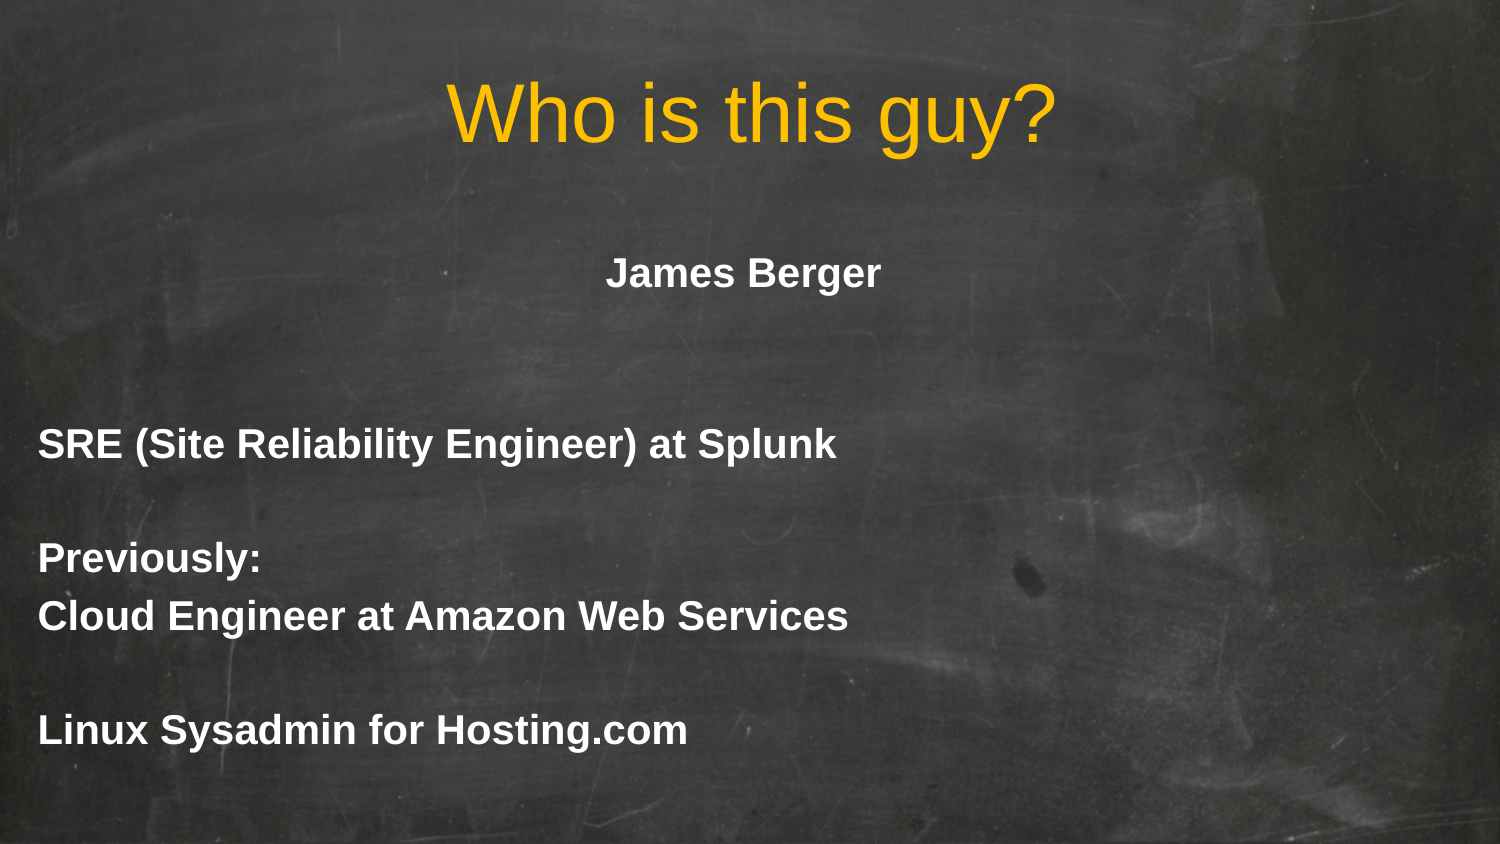

Who is this guy?
James Berger

SRE (Site Reliability Engineer) at Splunk

Previously:
Cloud Engineer at Amazon Web Services

Linux Sysadmin for Hosting.com